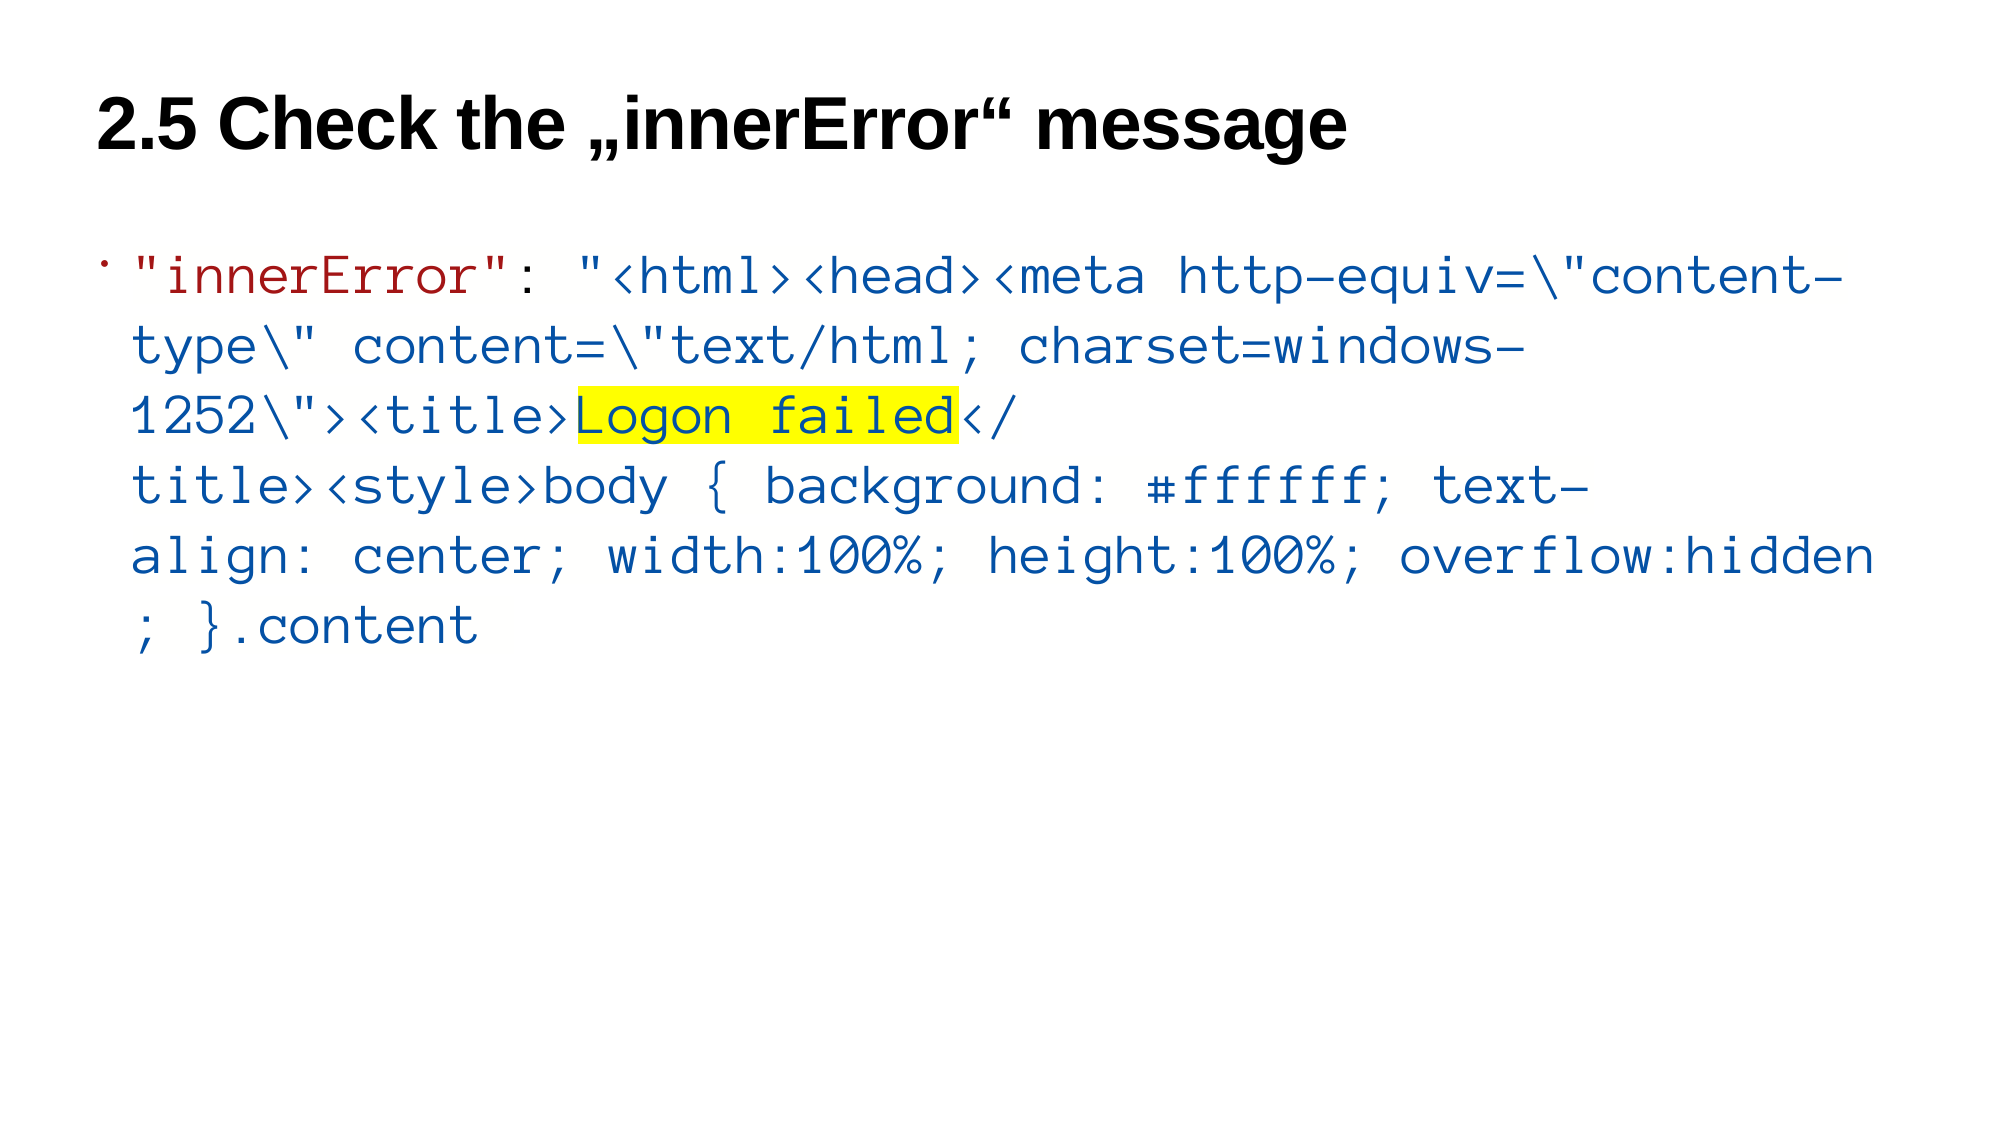

# 2.5 Check the „innerError“ message
"innerError": "<html><head><meta http-equiv=\"content-type\" content=\"text/html; charset=windows-1252\"><title>Logon failed</title><style>body { background: #ffffff; text-align: center; width:100%; height:100%; overflow:hidden; }.content